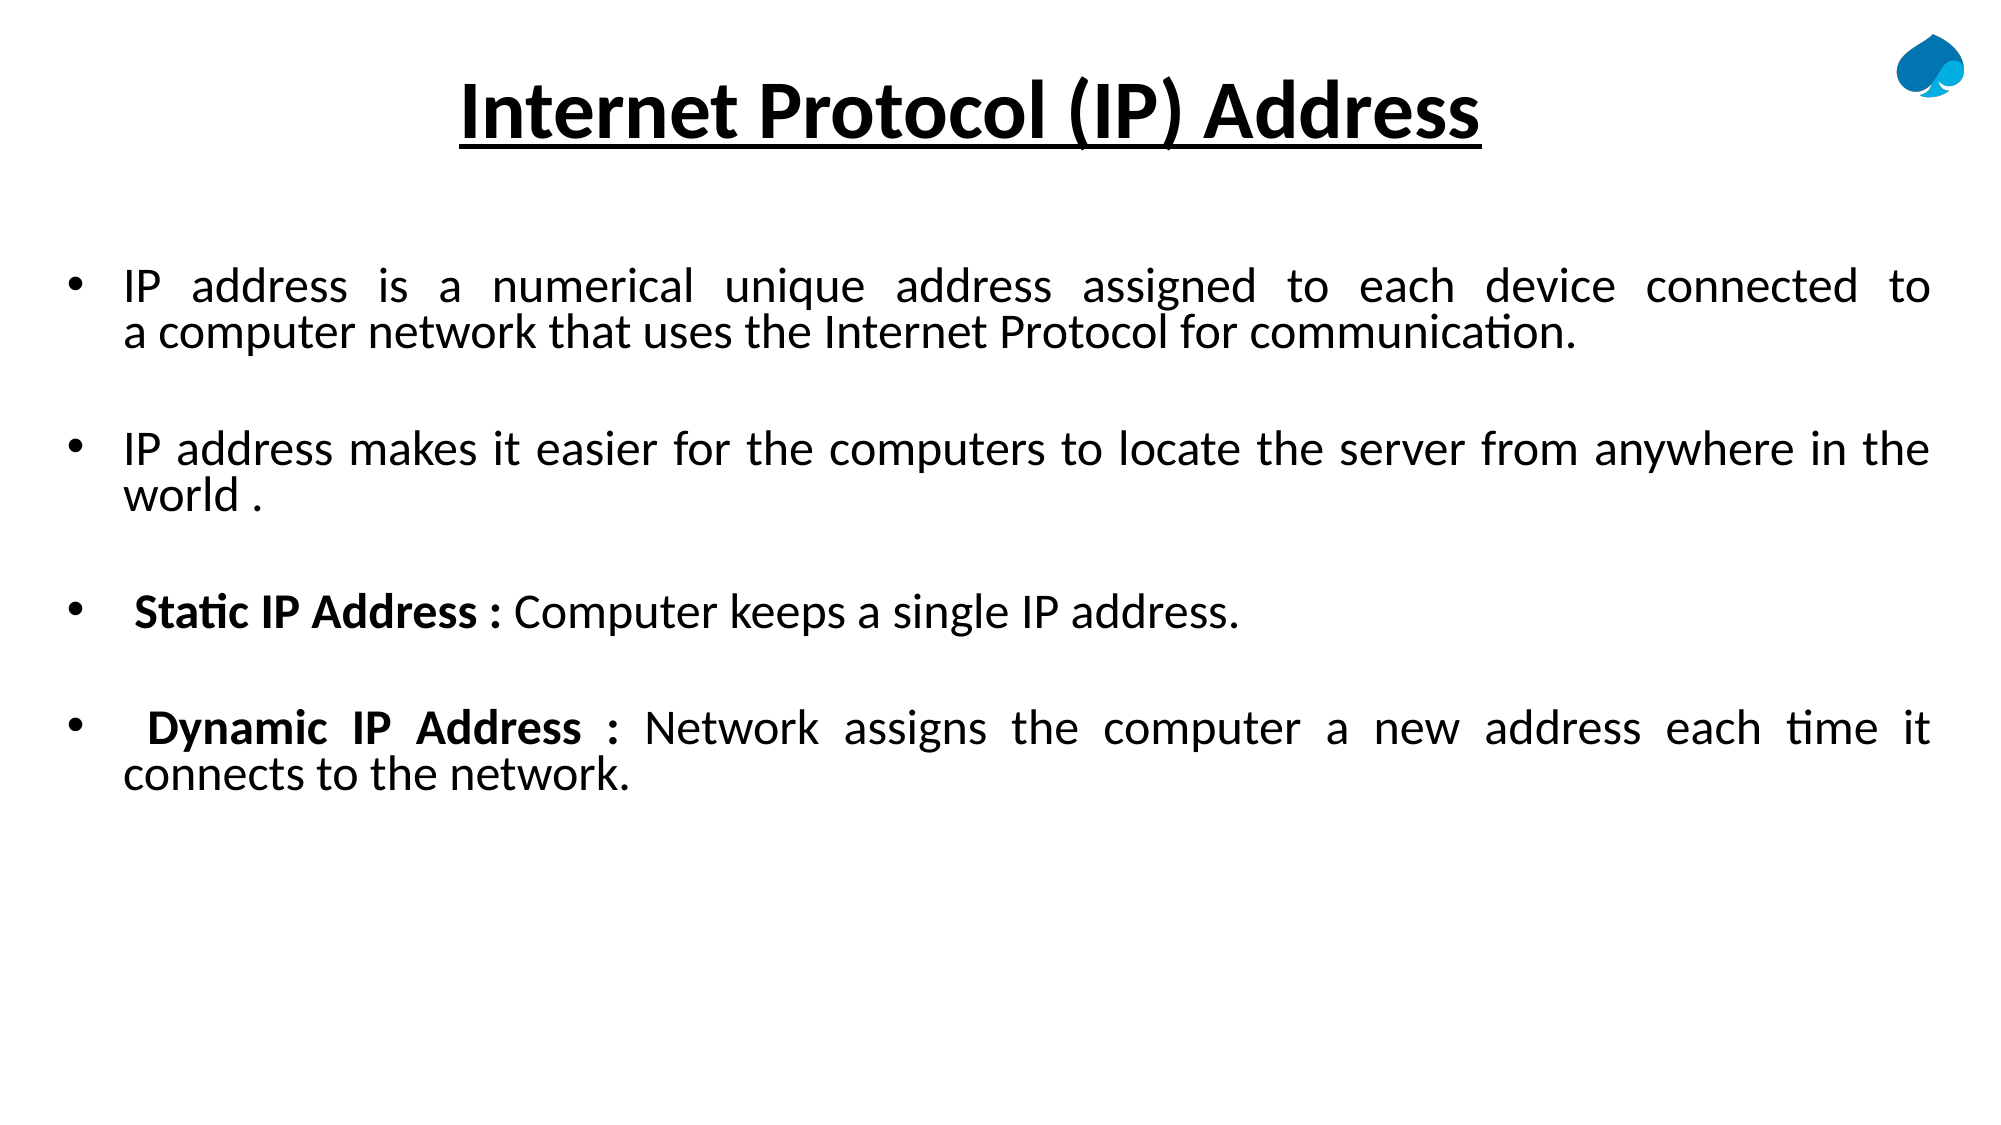

# Internet Protocol (IP) Address
IP address is a numerical unique address assigned to each device connected to a computer network that uses the Internet Protocol for communication.

IP address makes it easier for the computers to locate the server from anywhere in the world .

 Static IP Address : Computer keeps a single IP address.

 Dynamic IP Address : Network assigns the computer a new address each time it connects to the network.